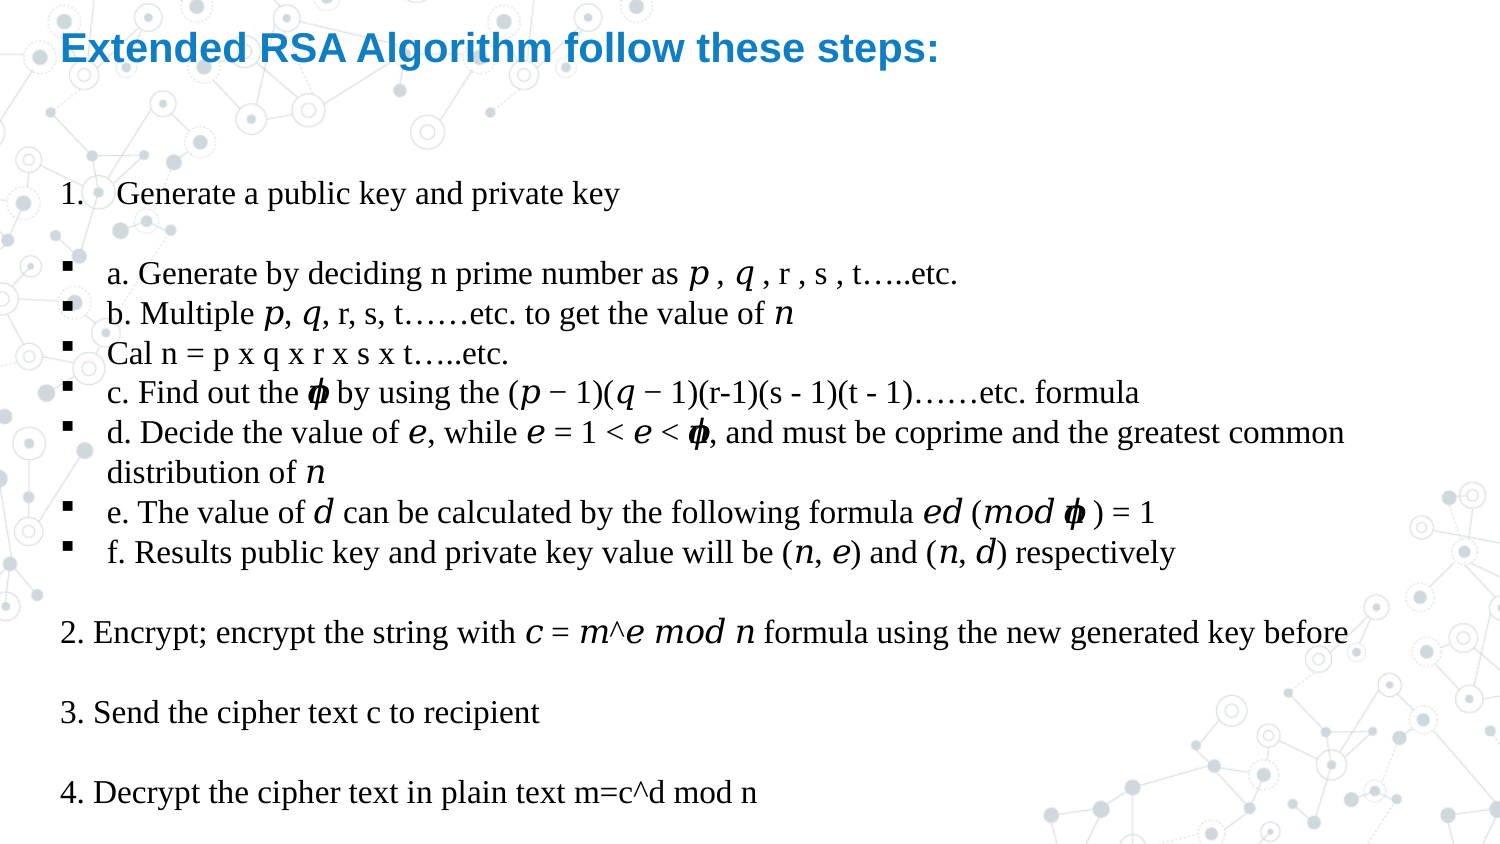

Extended RSA Algorithm follow these steps:

Generate a public key and private key

a. Generate by deciding n prime number as 𝑝 , 𝑞 , r , s , t…..etc.
b. Multiple 𝑝, 𝑞, r, s, t……etc. to get the value of 𝑛
Cal n = p x q x r x s x t…..etc.
c. Find out the 𝜙𝑛 by using the (𝑝 − 1)(𝑞 − 1)(r-1)(s - 1)(t - 1)……etc. formula
d. Decide the value of 𝑒, while 𝑒 = 1 < 𝑒 < 𝜙𝑛, and must be coprime and the greatest common distribution of 𝜙𝑛
e. The value of 𝑑 can be calculated by the following formula 𝑒𝑑 (𝑚𝑜𝑑 𝜙𝑛 ) = 1
f. Results public key and private key value will be (𝑛, 𝑒) and (𝑛, 𝑑) respectively

2. Encrypt; encrypt the string with 𝑐 = 𝑚^𝑒 𝑚𝑜𝑑 𝑛 formula using the new generated key before

3. Send the cipher text c to recipient

4. Decrypt the cipher text in plain text m=c^d mod n